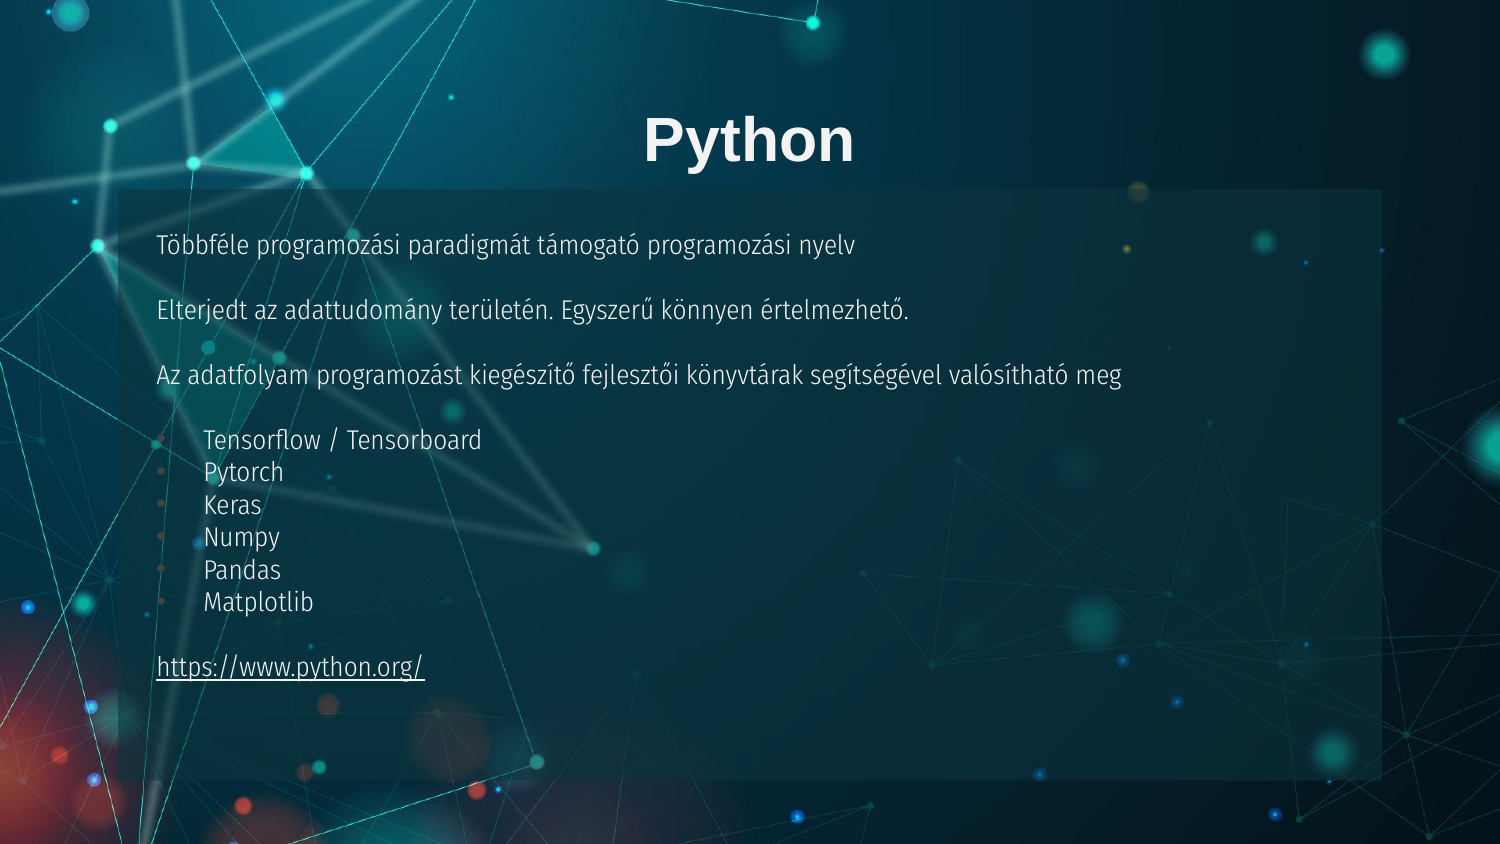

# Python
Többféle programozási paradigmát támogató programozási nyelv

Elterjedt az adattudomány területén. Egyszerű könnyen értelmezhető.

Az adatfolyam programozást kiegészítő fejlesztői könyvtárak segítségével valósítható meg

Tensorflow / Tensorboard
Pytorch
Keras
Numpy
Pandas
Matplotlib

https://www.python.org/